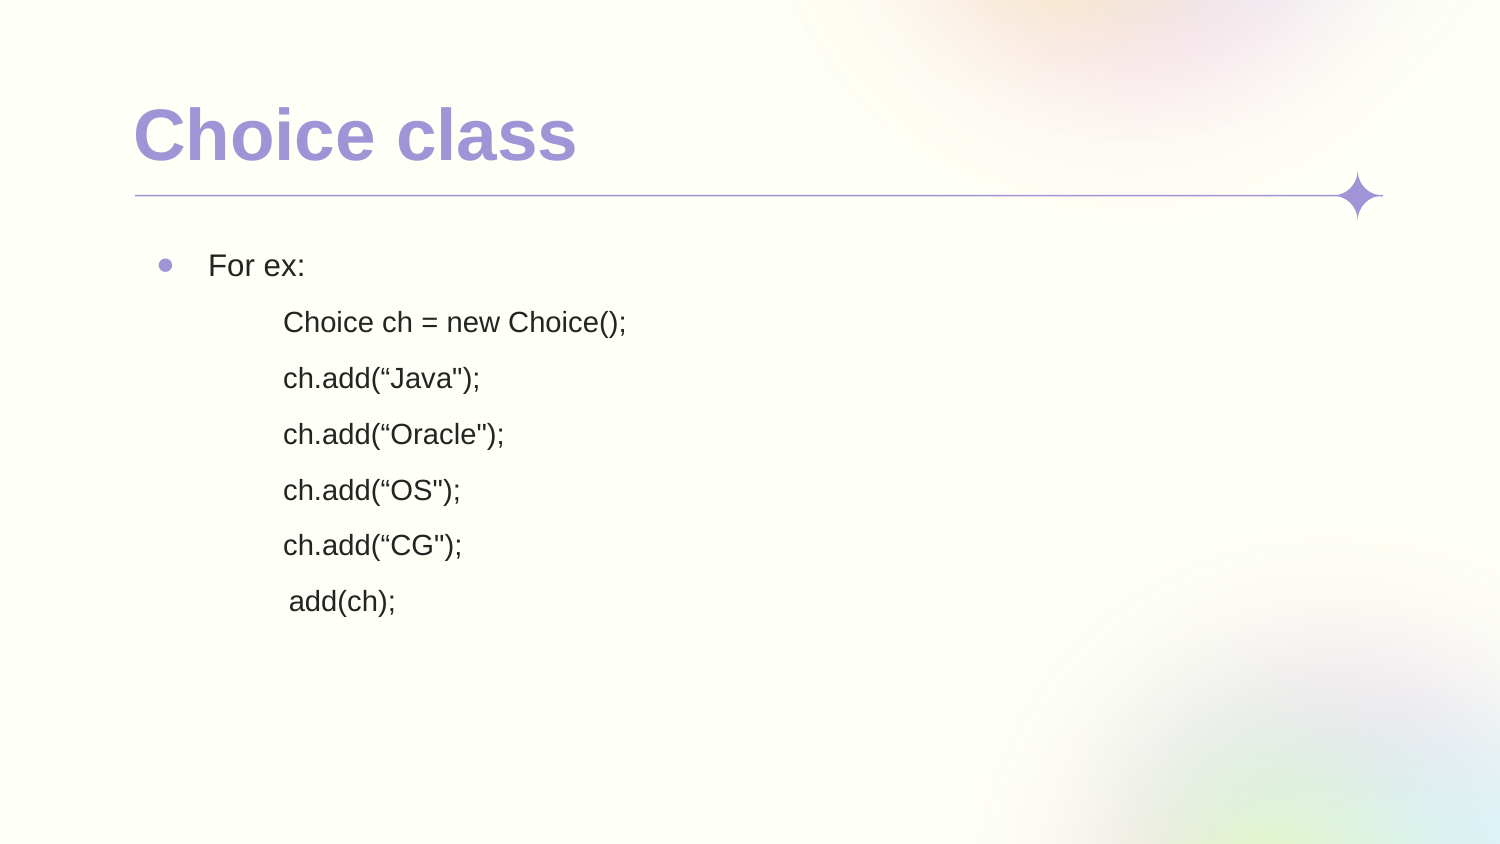

# Choice class

For ex:
	Choice ch = new Choice();
	ch.add(“Java");
	ch.add(“Oracle");
	ch.add(“OS");
	ch.add(“CG");
       add(ch);